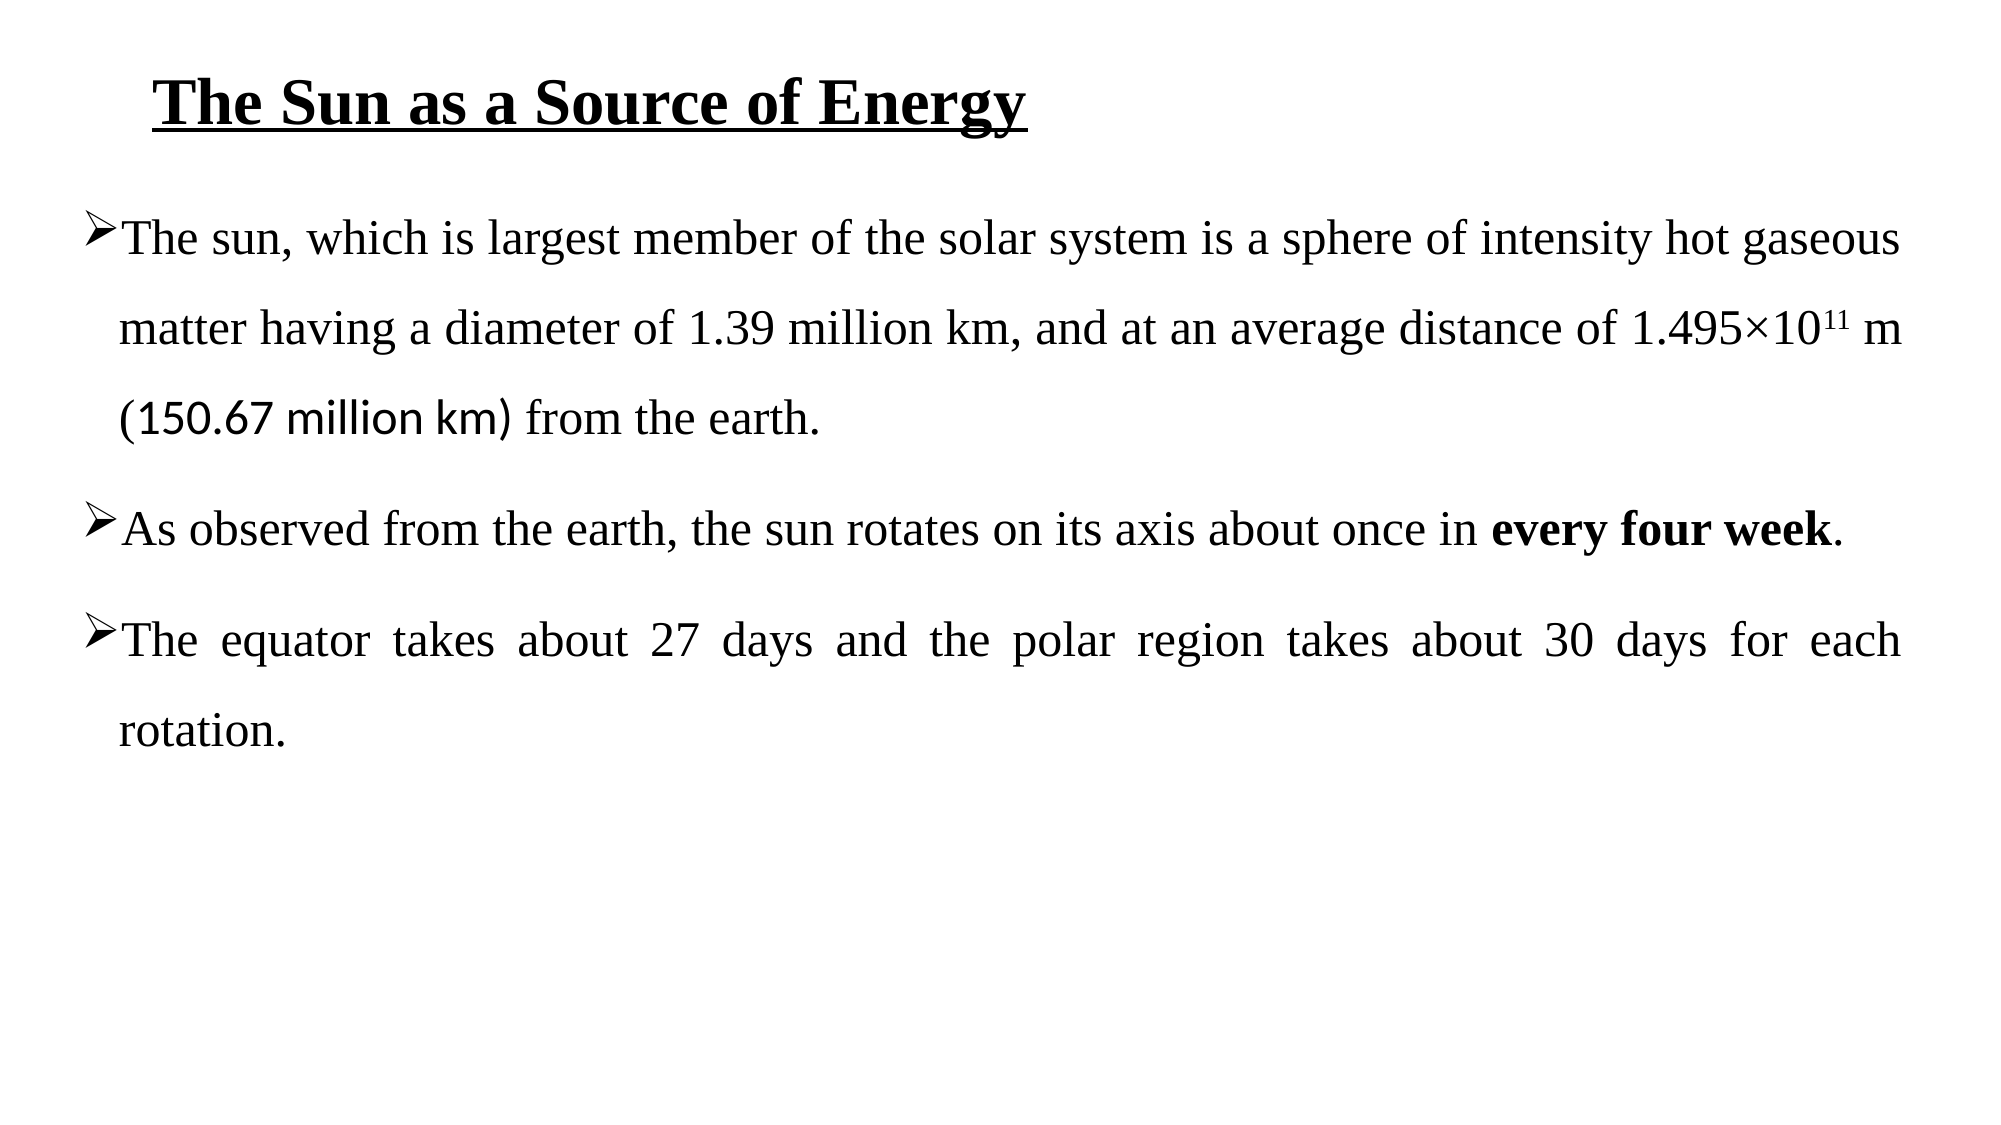

# The Sun as a Source of Energy
The sun, which is largest member of the solar system is a sphere of intensity hot gaseous matter having a diameter of 1.39 million km, and at an average distance of 1.495×1011 m (150.67 million km) from the earth.
As observed from the earth, the sun rotates on its axis about once in every four week.
The equator takes about 27 days and the polar region takes about 30 days for each rotation.